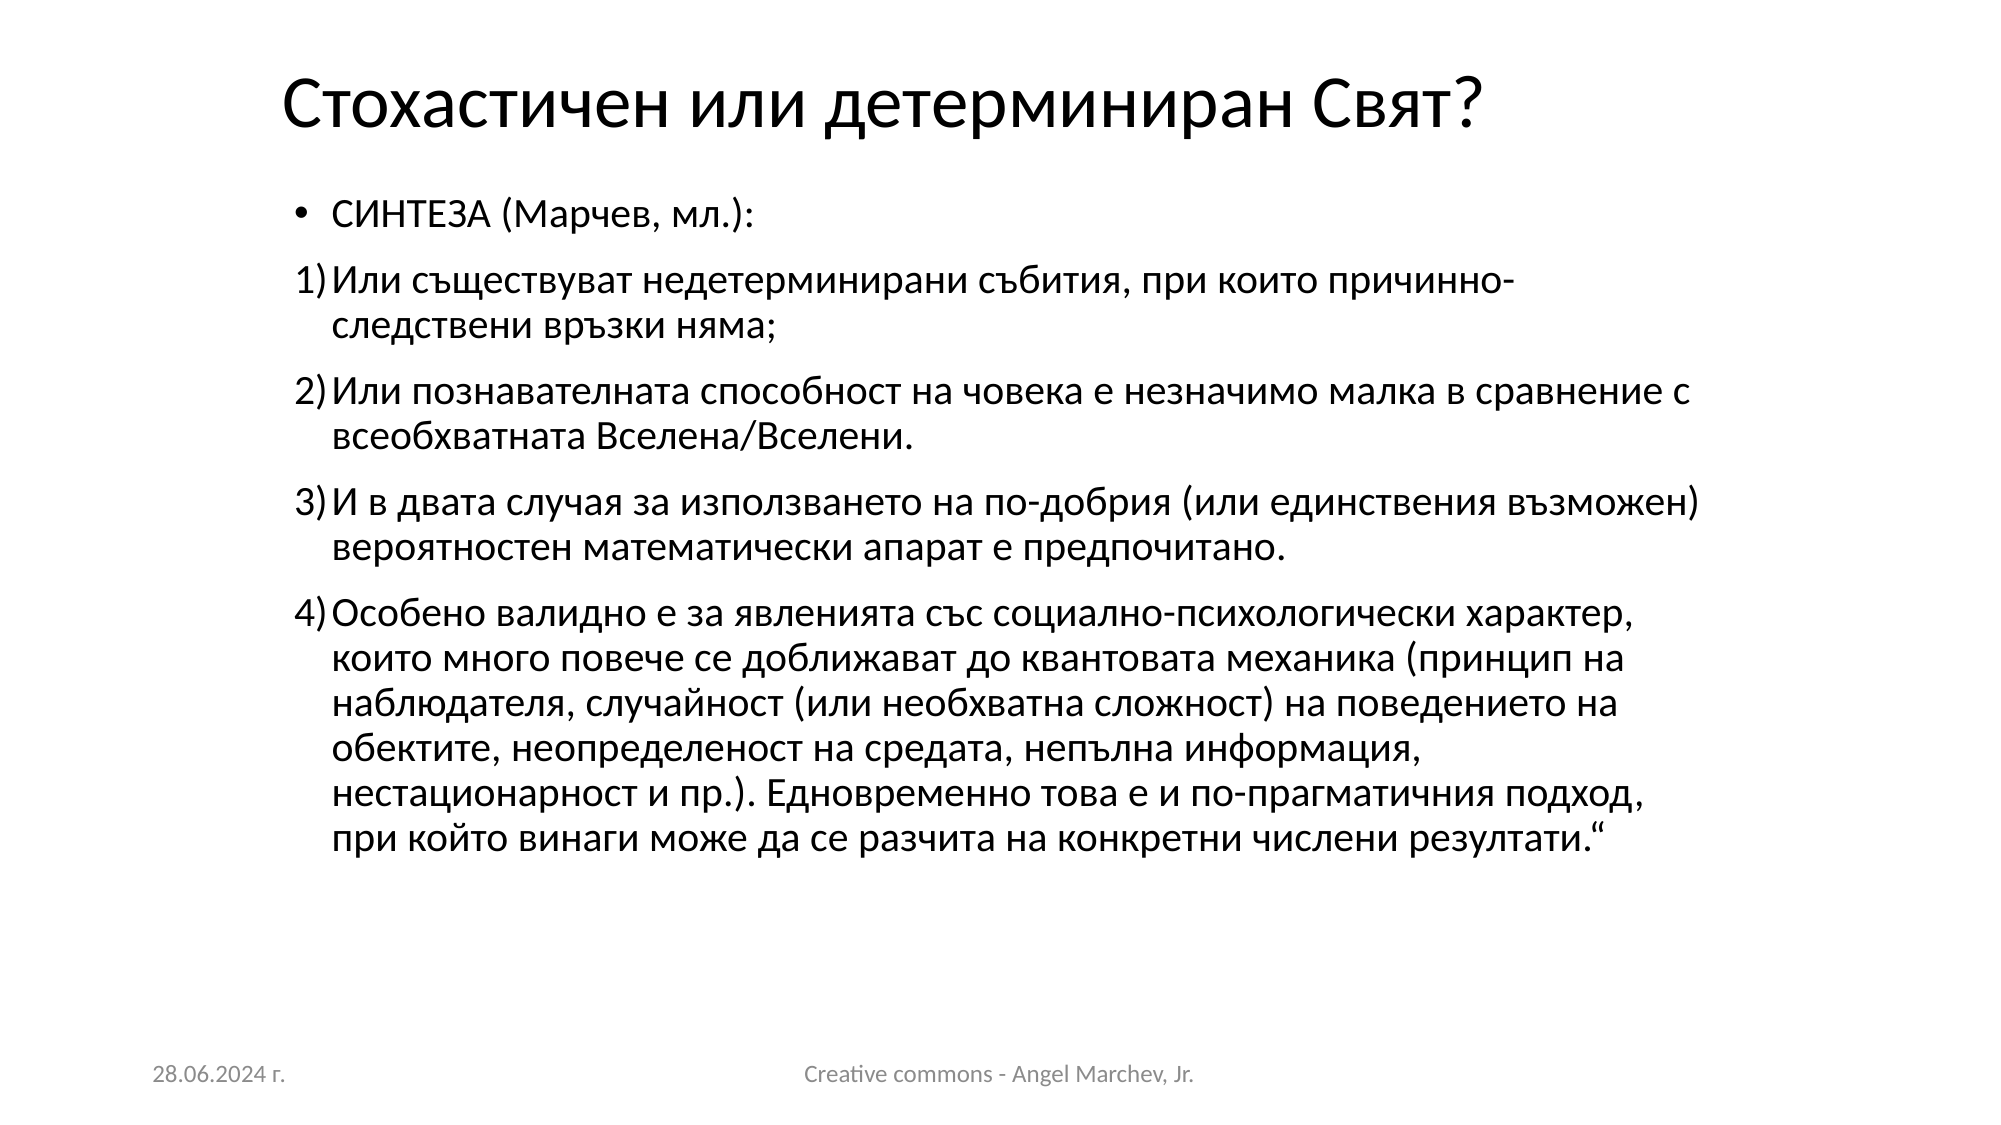

# Стохастичен или детерминиран Свят?
СИНТЕЗА (Марчев, мл.):
Или съществуват недетерминирани събития, при които причинно-следствени връзки няма;
Или познавателната способност на човека е незначимо малка в сравнение с всеобхватната Вселена/Вселени.
И в двата случая за използването на по-добрия (или единствения възможен) вероятностен математически апарат е предпочитано.
Особено валидно е за явленията със социално-психологически характер, които много повече се доближават до квантовата механика (принцип на наблюдателя, случайност (или необхватна сложност) на поведението на обектите, неопределеност на средата, непълна информация, нестационарност и пр.). Едновременно това е и по-прагматичния подход, при който винаги може да се разчита на конкретни числени резултати.“

28.06.2024 г.
Creative commons - Angel Marchev, Jr.